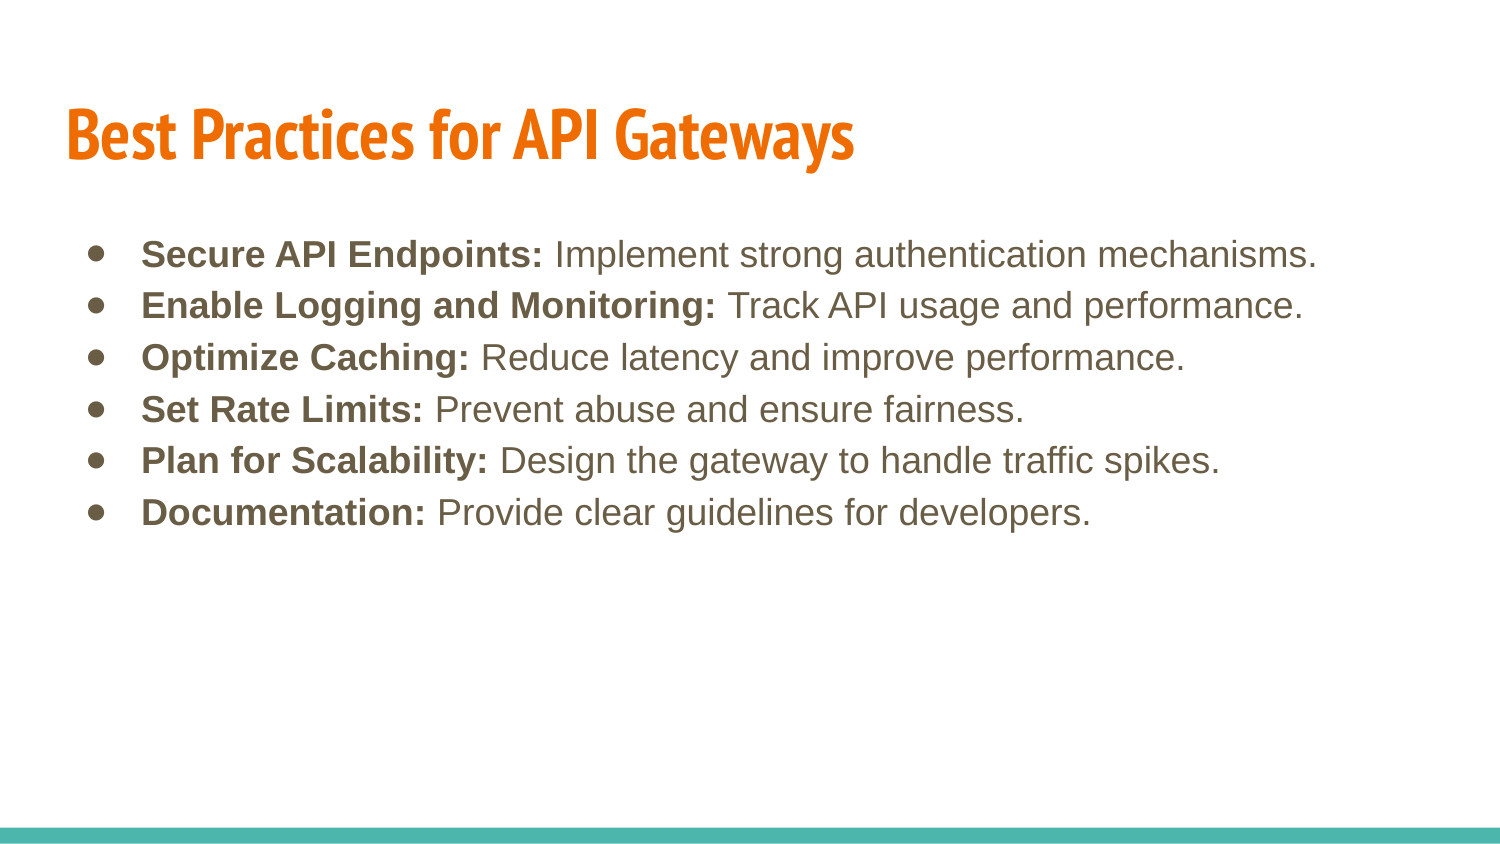

# Best Practices for API Gateways
Secure API Endpoints: Implement strong authentication mechanisms.
Enable Logging and Monitoring: Track API usage and performance.
Optimize Caching: Reduce latency and improve performance.
Set Rate Limits: Prevent abuse and ensure fairness.
Plan for Scalability: Design the gateway to handle traffic spikes.
Documentation: Provide clear guidelines for developers.